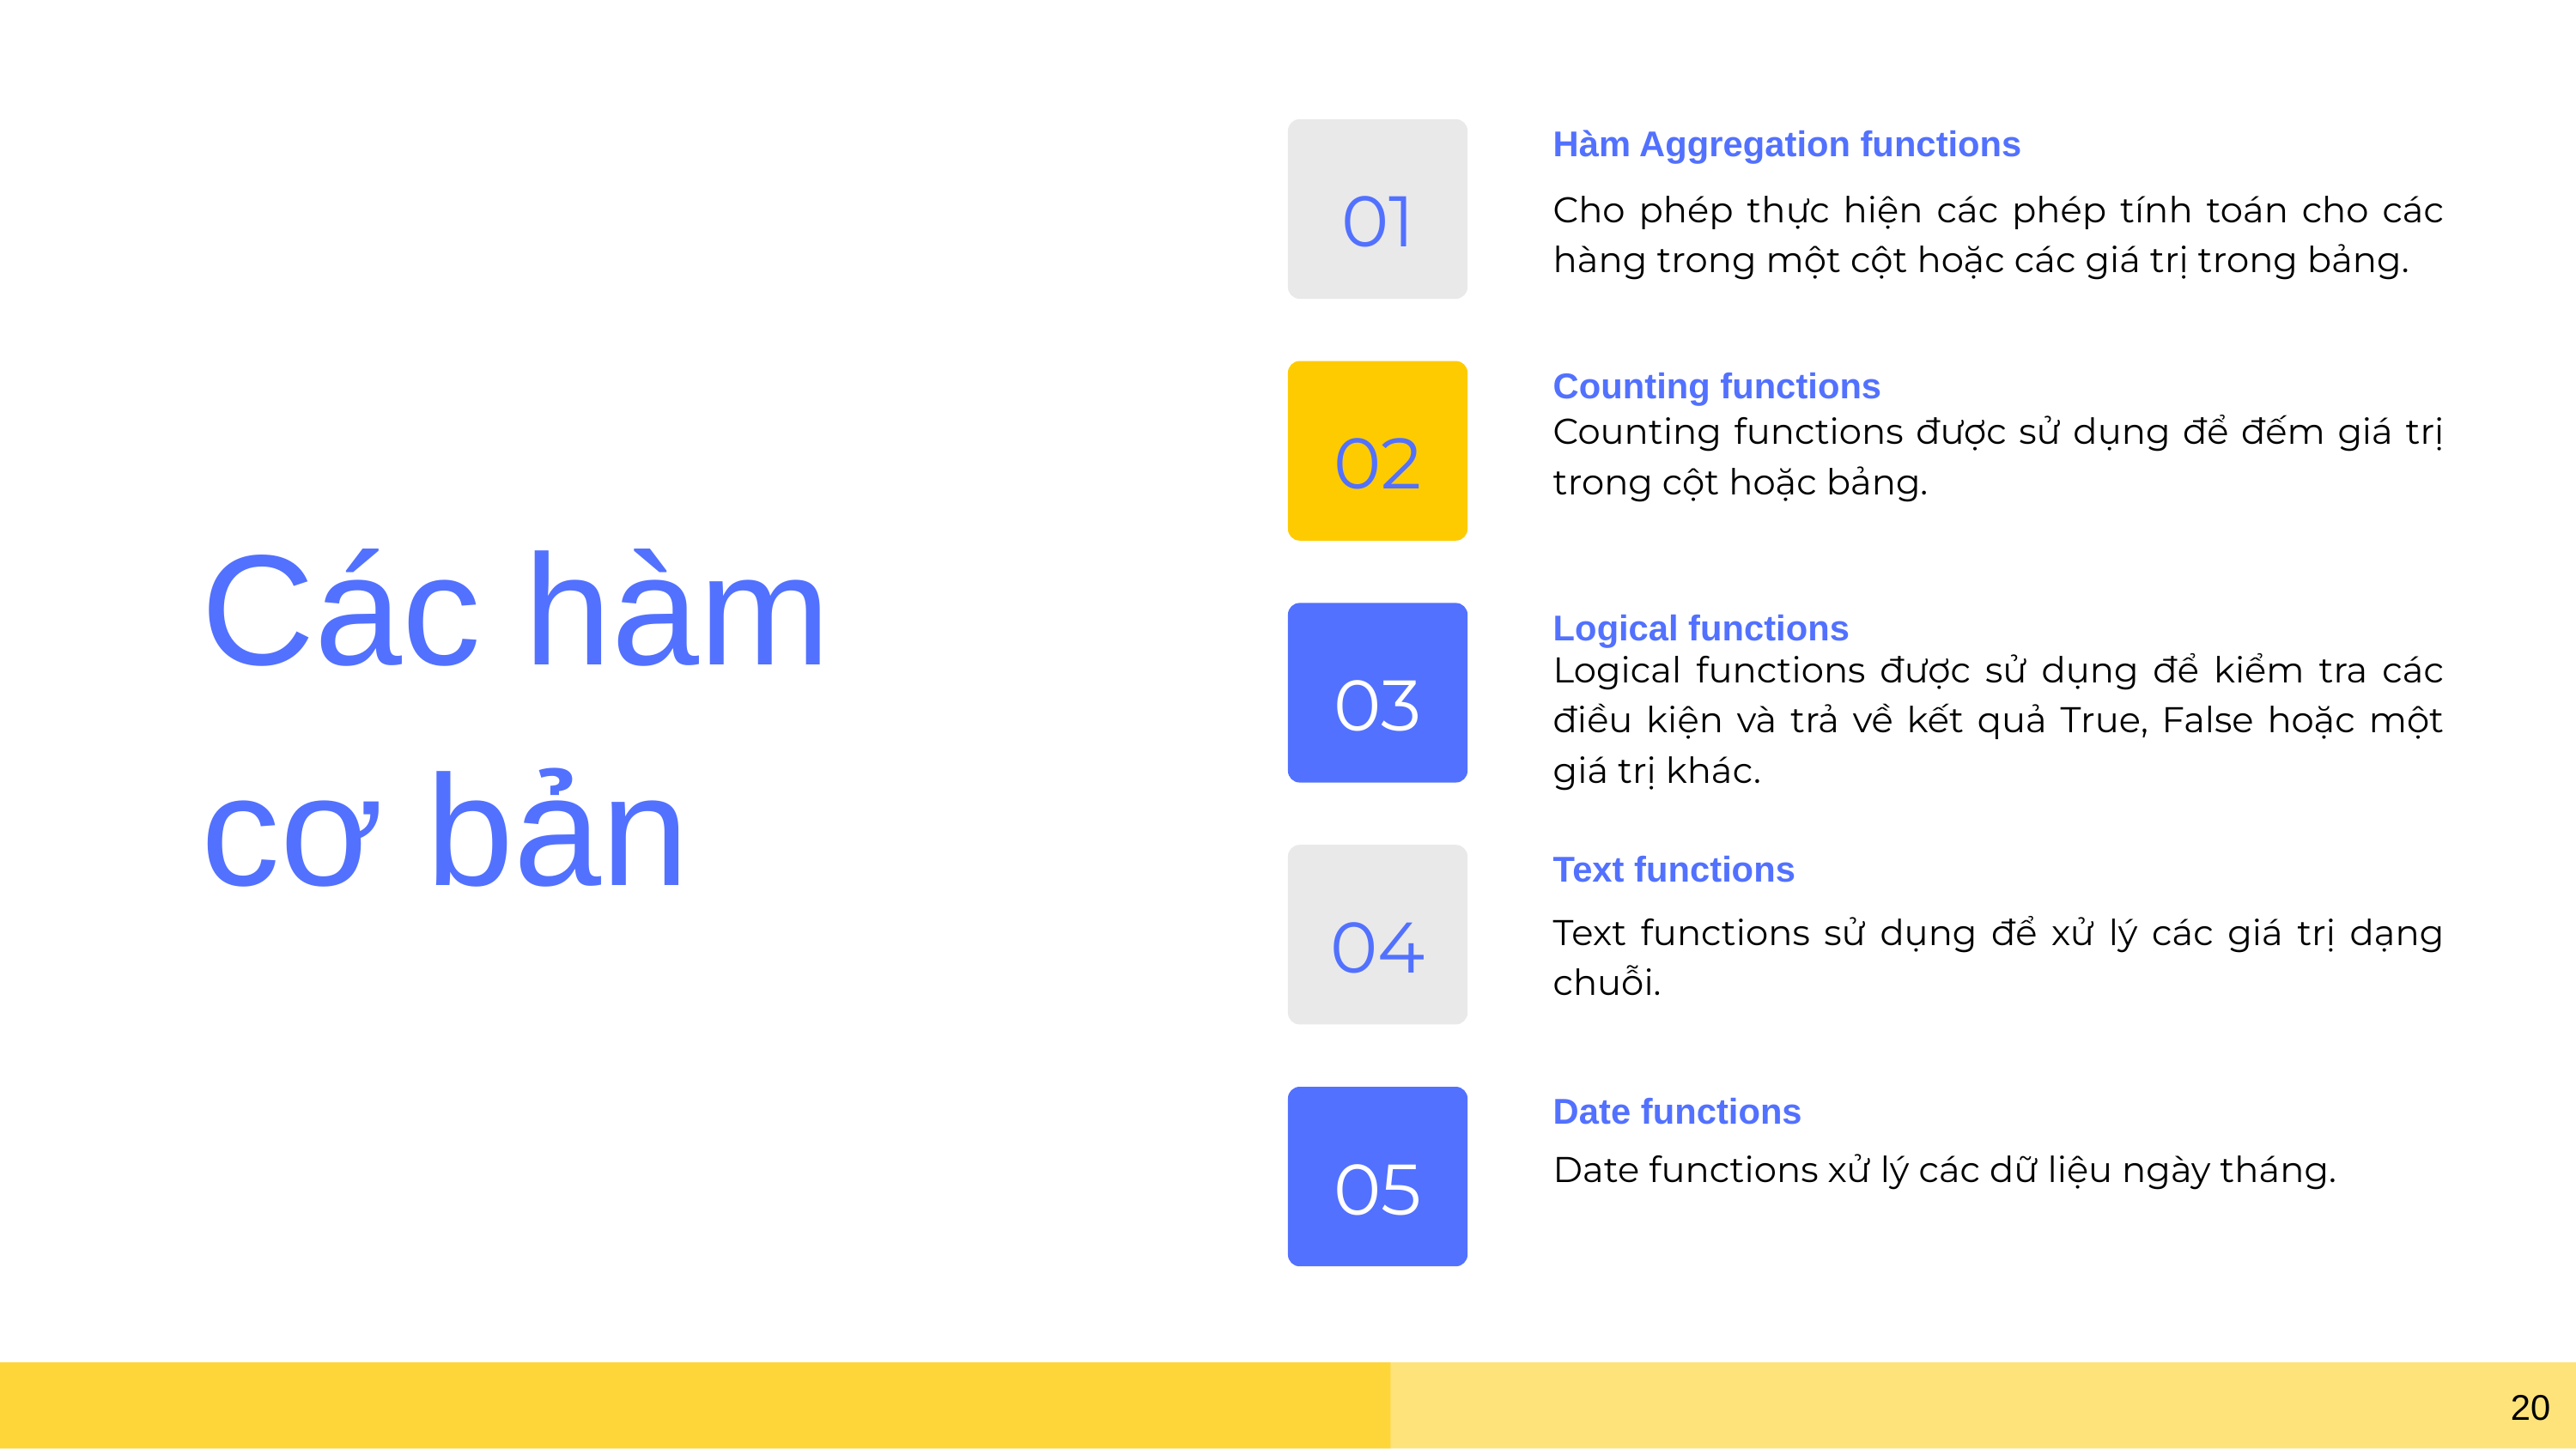

Hàm Aggregation functions

01
Cho phép thực hiện các phép tính toán cho các hàng trong một cột hoặc các giá trị trong bảng.
Counting functions

Counting functions được sử dụng để đếm giá trị trong cột hoặc bảng.

02
Các hàm cơ bản
Logical functions

Logical functions được sử dụng để kiểm tra các điều kiện và trả về kết quả True, False hoặc một giá trị khác.

03
Text functions

04
Text functions sử dụng để xử lý các giá trị dạng chuỗi.

Date functions

05
Date functions xử lý các dữ liệu ngày tháng.

20